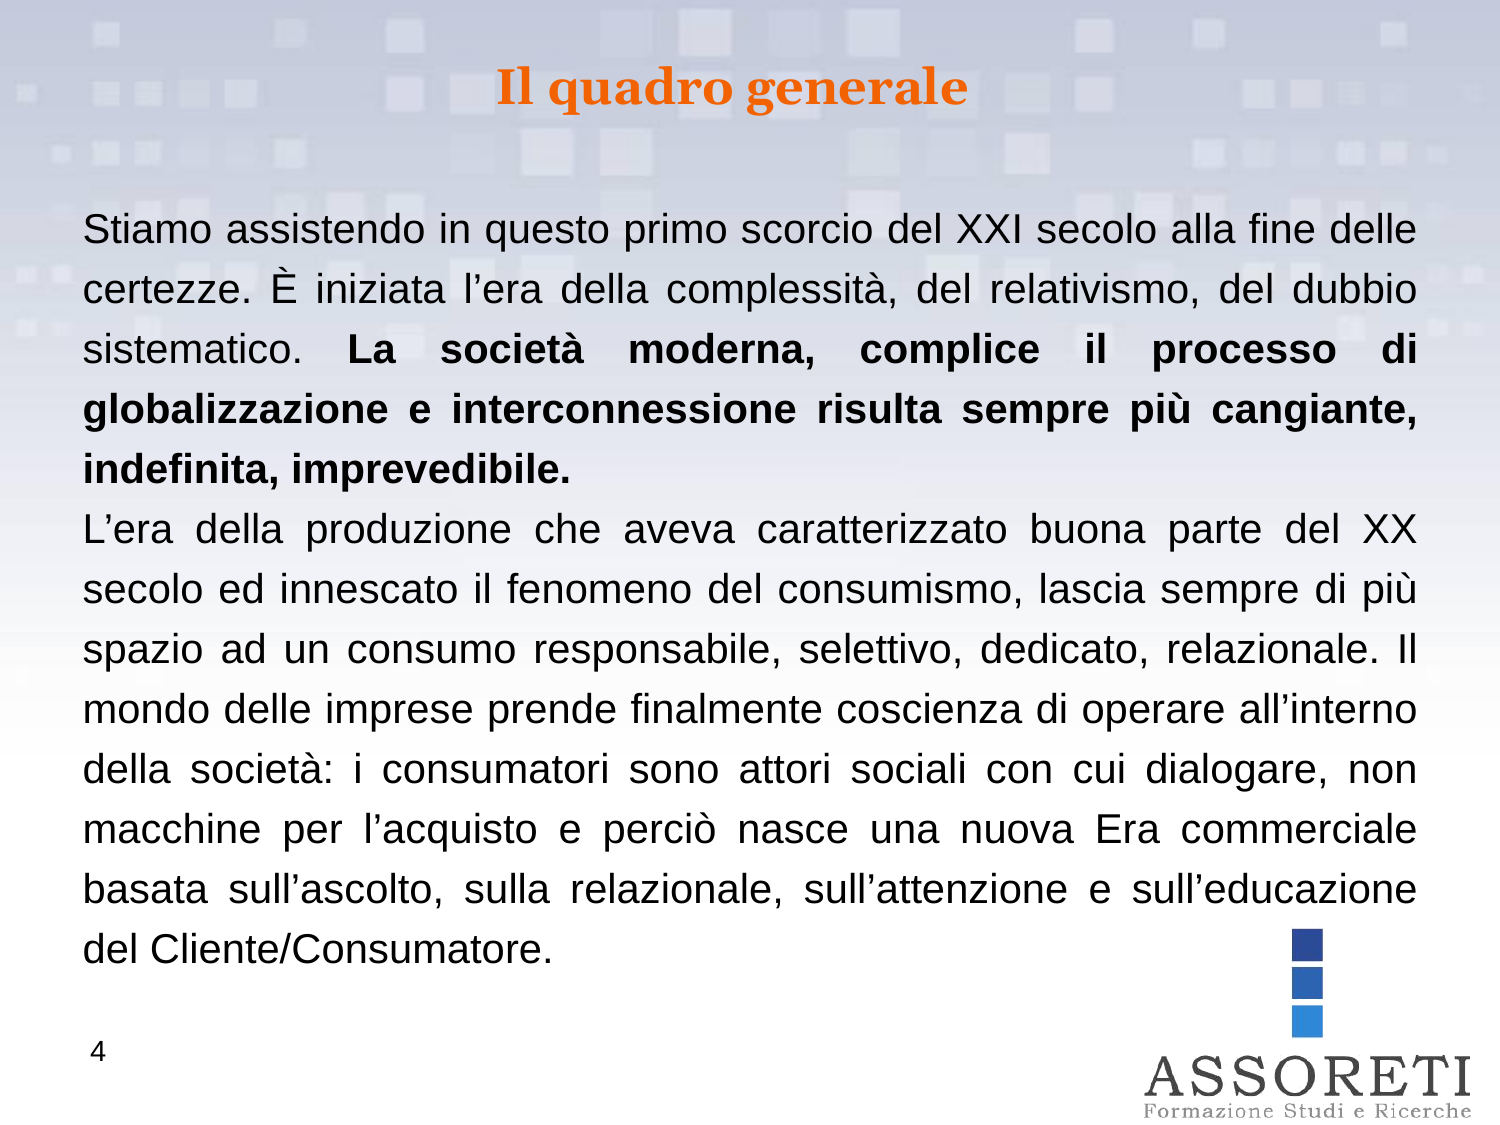

Il quadro generale
Stiamo assistendo in questo primo scorcio del XXI secolo alla fine delle certezze. È iniziata l’era della complessità, del relativismo, del dubbio sistematico. La società moderna, complice il processo di globalizzazione e interconnessione risulta sempre più cangiante, indefinita, imprevedibile.
L’era della produzione che aveva caratterizzato buona parte del XX secolo ed innescato il fenomeno del consumismo, lascia sempre di più spazio ad un consumo responsabile, selettivo, dedicato, relazionale. Il mondo delle imprese prende finalmente coscienza di operare all’interno della società: i consumatori sono attori sociali con cui dialogare, non macchine per l’acquisto e perciò nasce una nuova Era commerciale basata sull’ascolto, sulla relazionale, sull’attenzione e sull’educazione del Cliente/Consumatore.
4